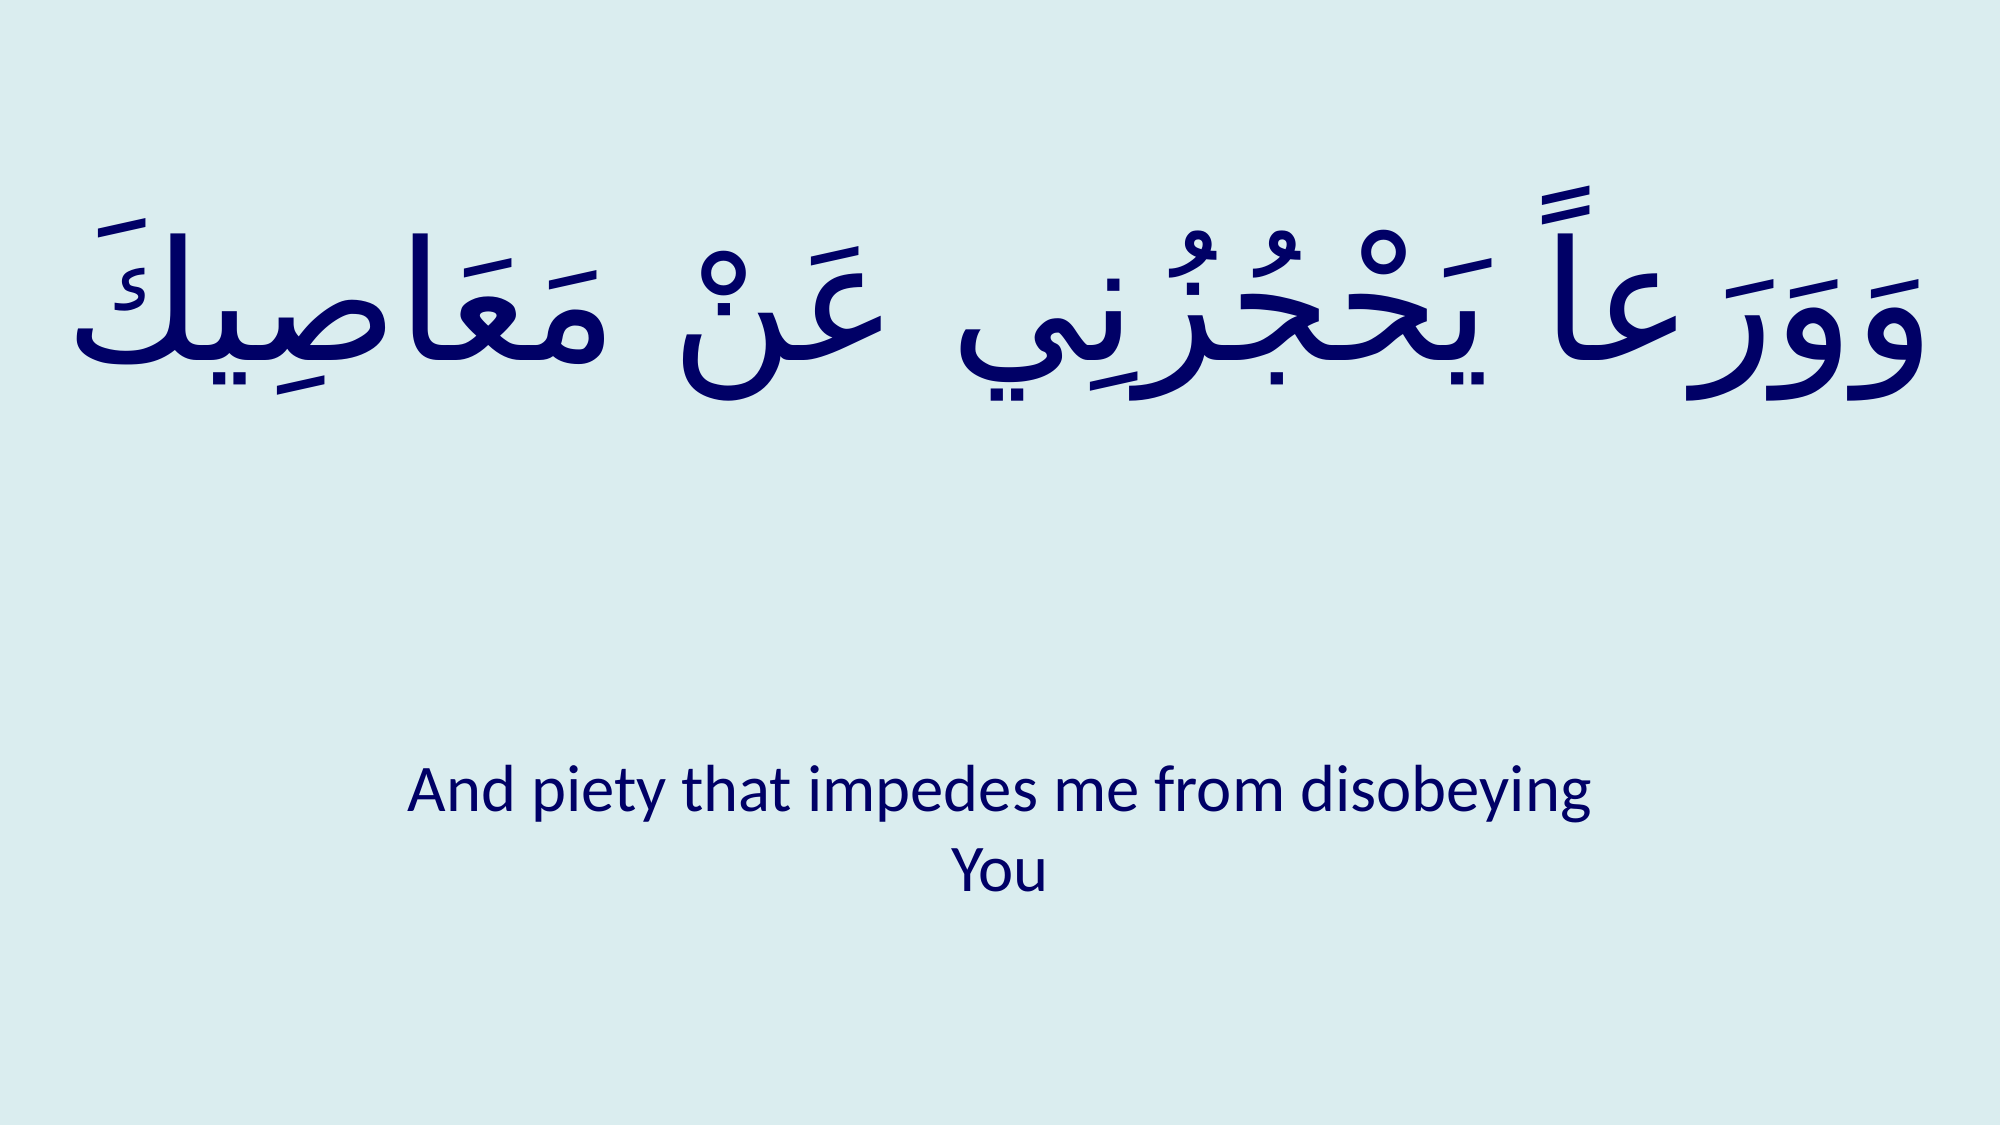

# وَوَرَعاً يَحْجُزُنِي عَنْ مَعَاصِيكَ
And piety that impedes me from disobeying You